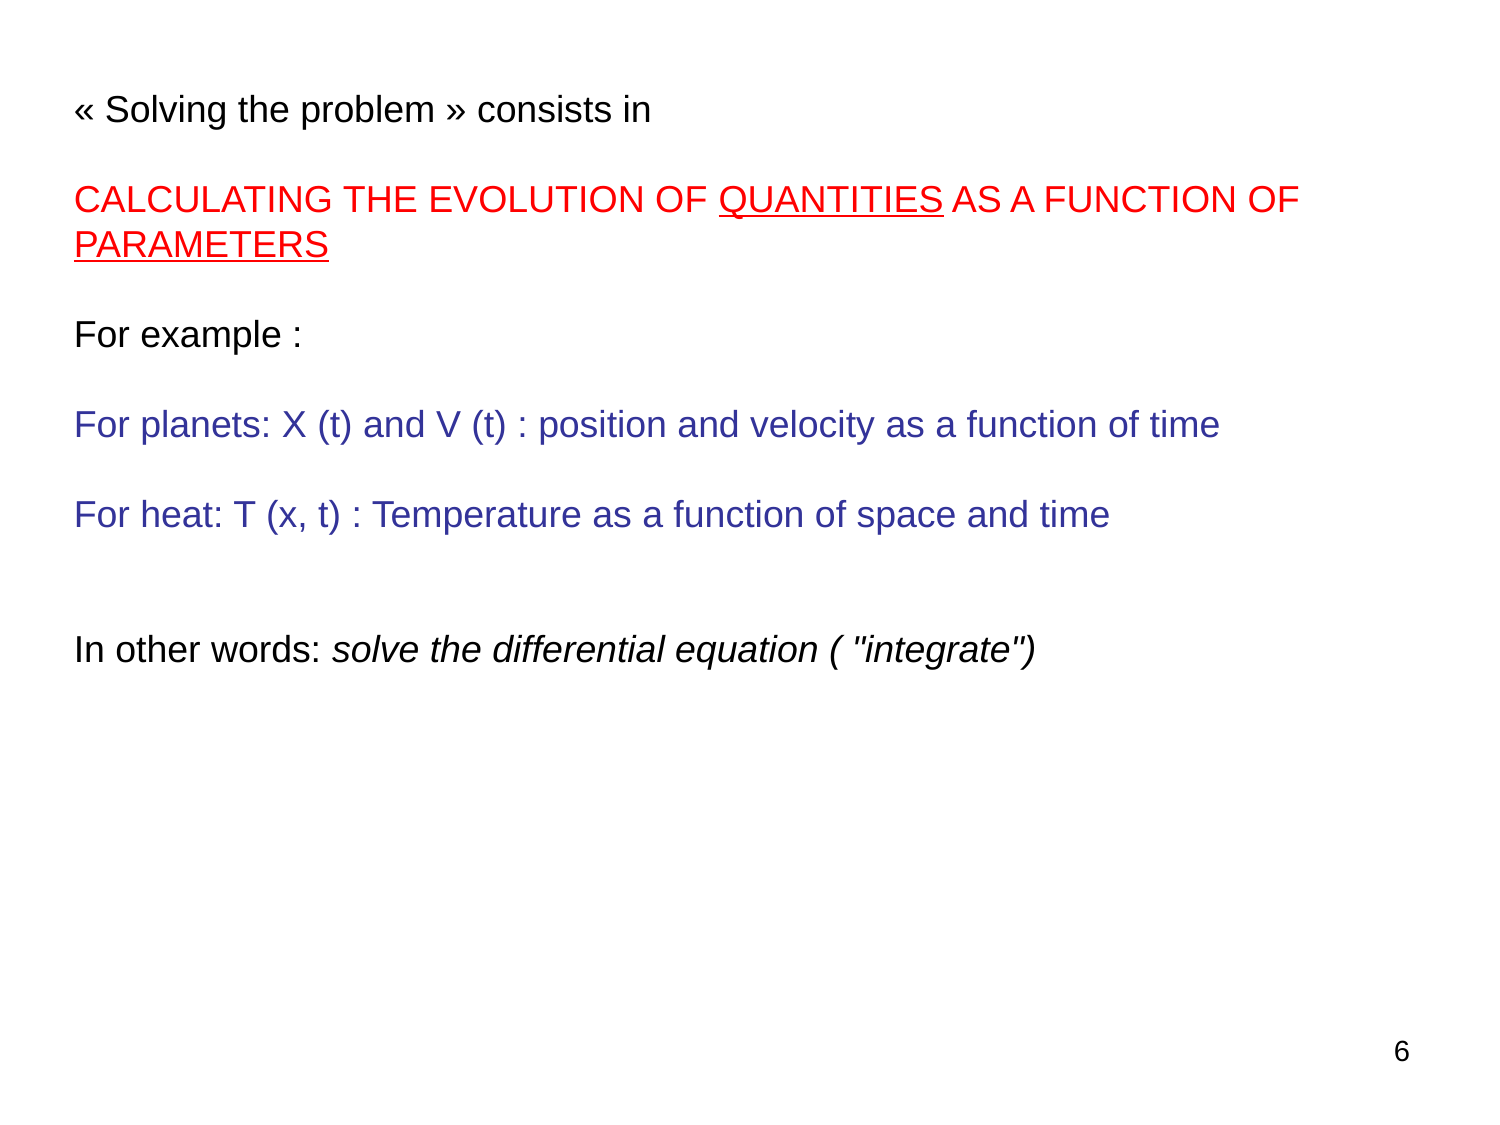

« Solving the problem » consists in

CALCULATING THE EVOLUTION OF QUANTITIES AS A FUNCTION OF
PARAMETERS

For example :

For planets: X (t) and V (t) : position and velocity as a function of time

For heat: T (x, t) : Temperature as a function of space and time

In other words: solve the differential equation ( "integrate")

6